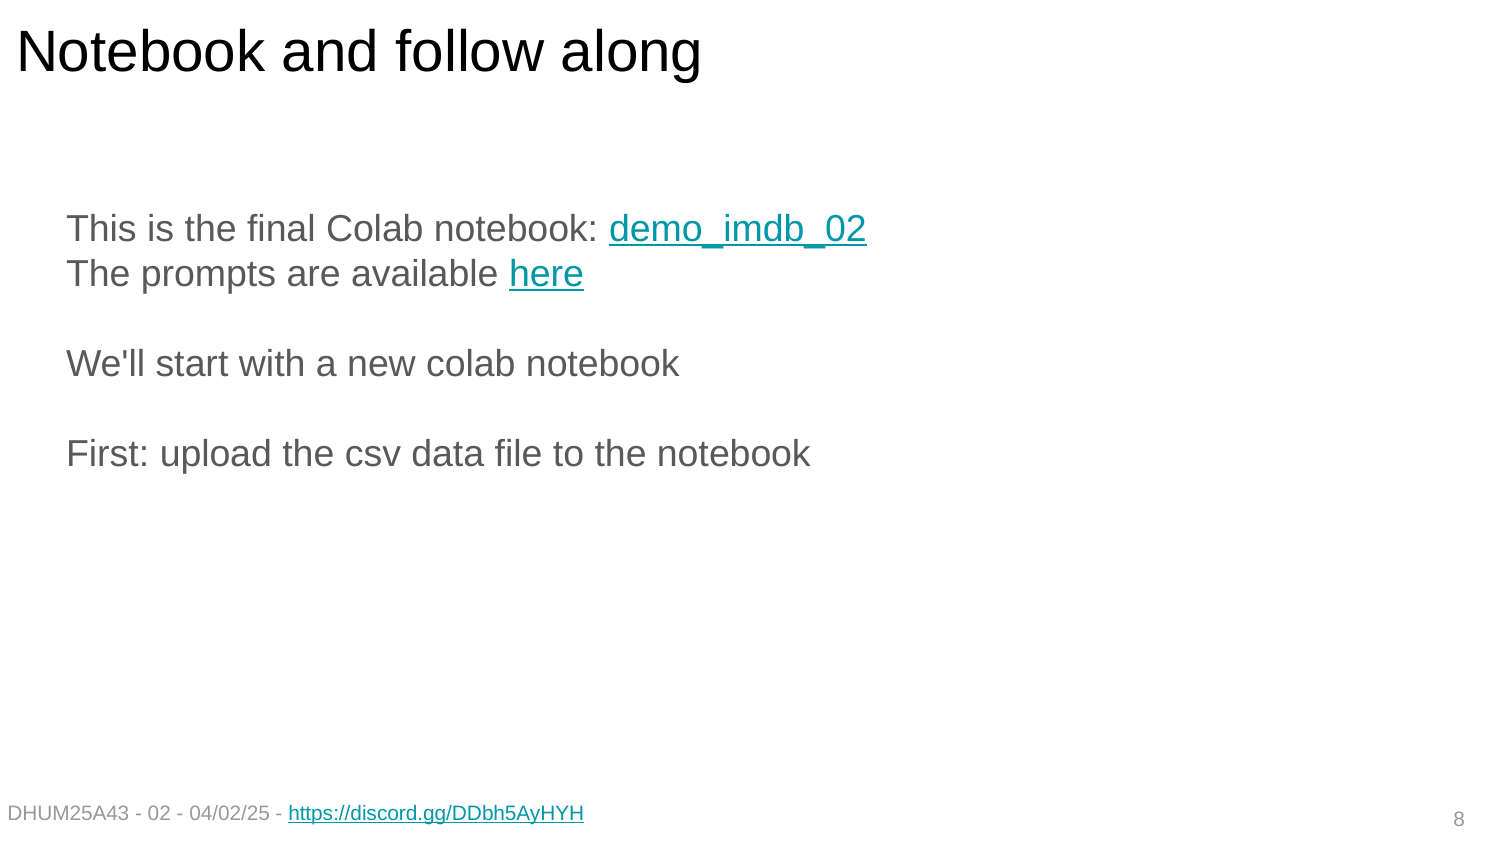

# Notebook and follow along
This is the final Colab notebook: demo_imdb_02
The prompts are available here

We'll start with a new colab notebook

First: upload the csv data file to the notebook